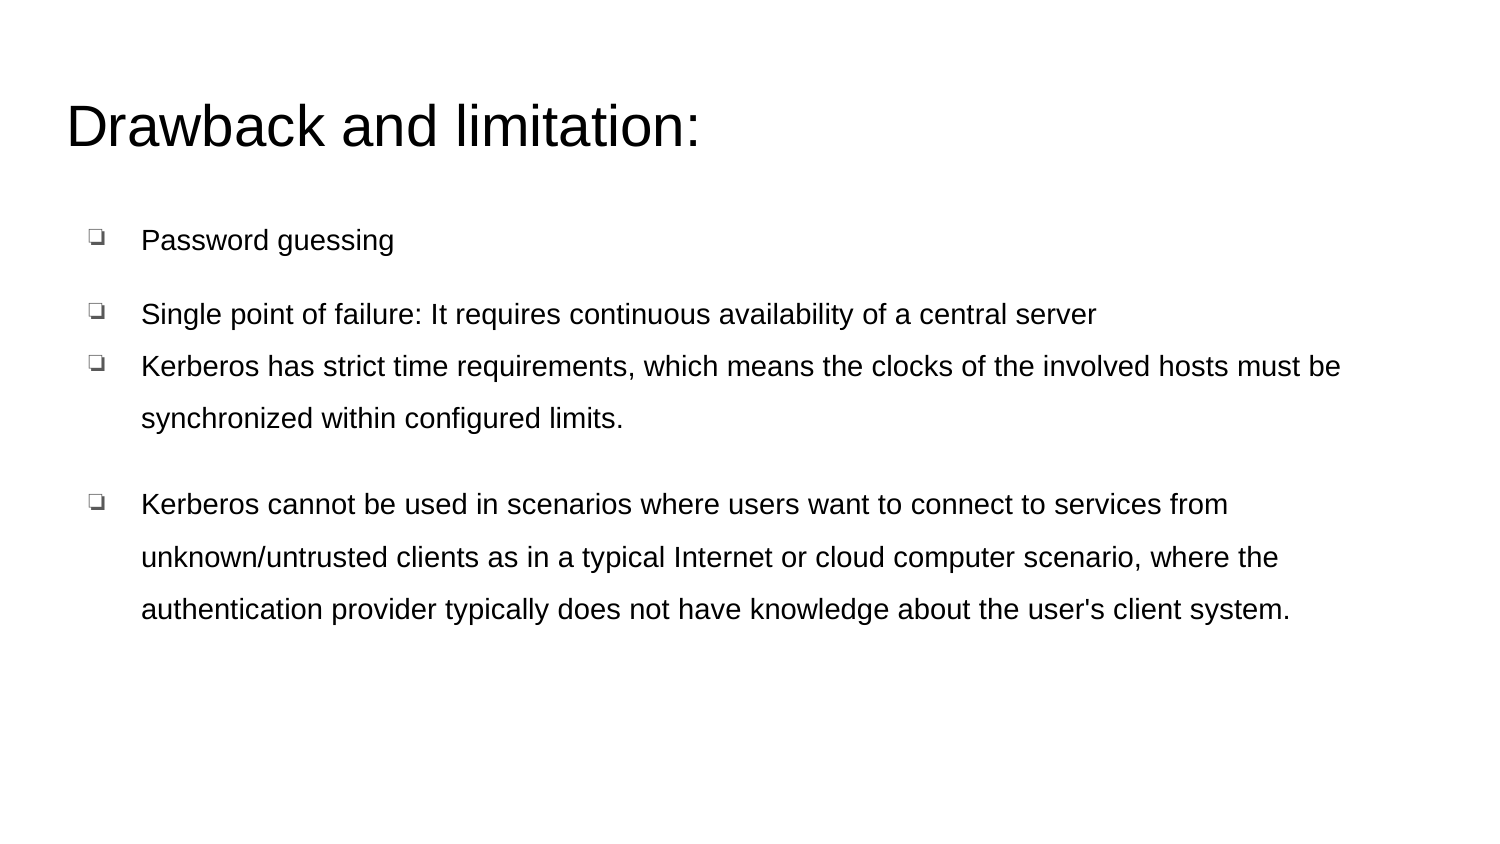

# Drawback and limitation:
Password guessing
Single point of failure: It requires continuous availability of a central server
Kerberos has strict time requirements, which means the clocks of the involved hosts must be synchronized within configured limits.
Kerberos cannot be used in scenarios where users want to connect to services from unknown/untrusted clients as in a typical Internet or cloud computer scenario, where the authentication provider typically does not have knowledge about the user's client system.